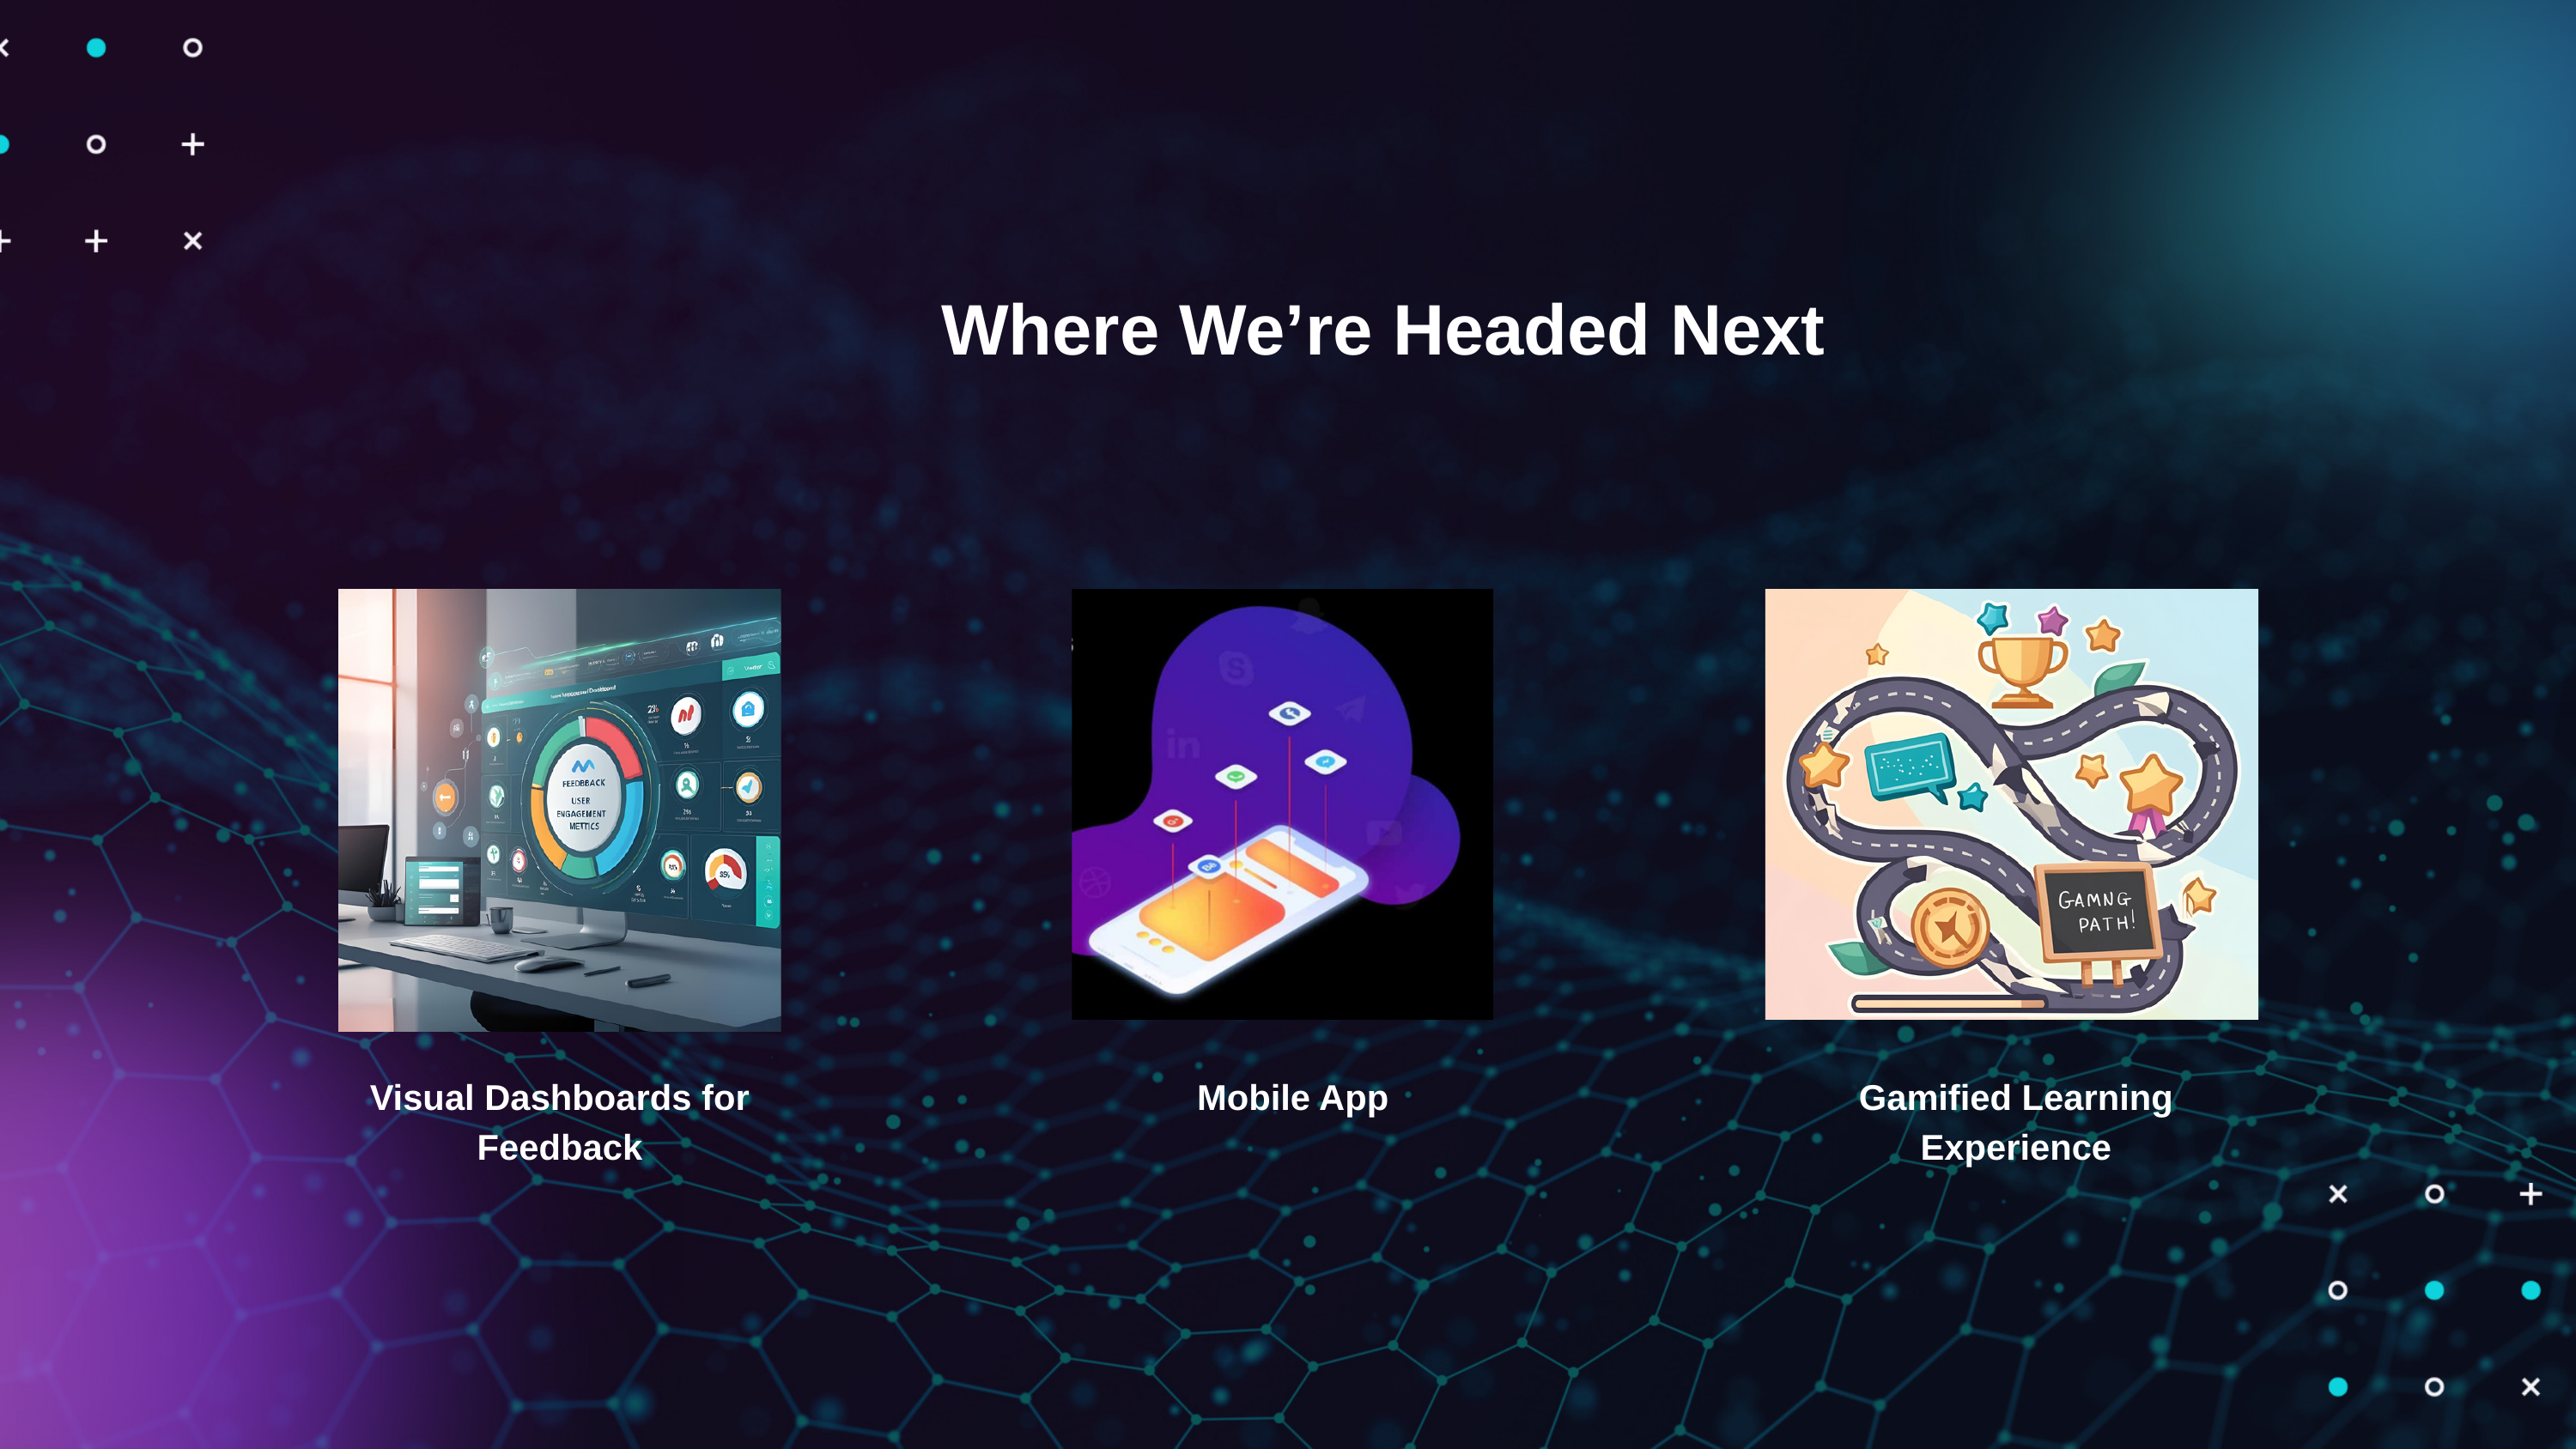

Where We’re Headed Next

Visual Dashboards for Feedback
 Mobile App
Gamified Learning Experience